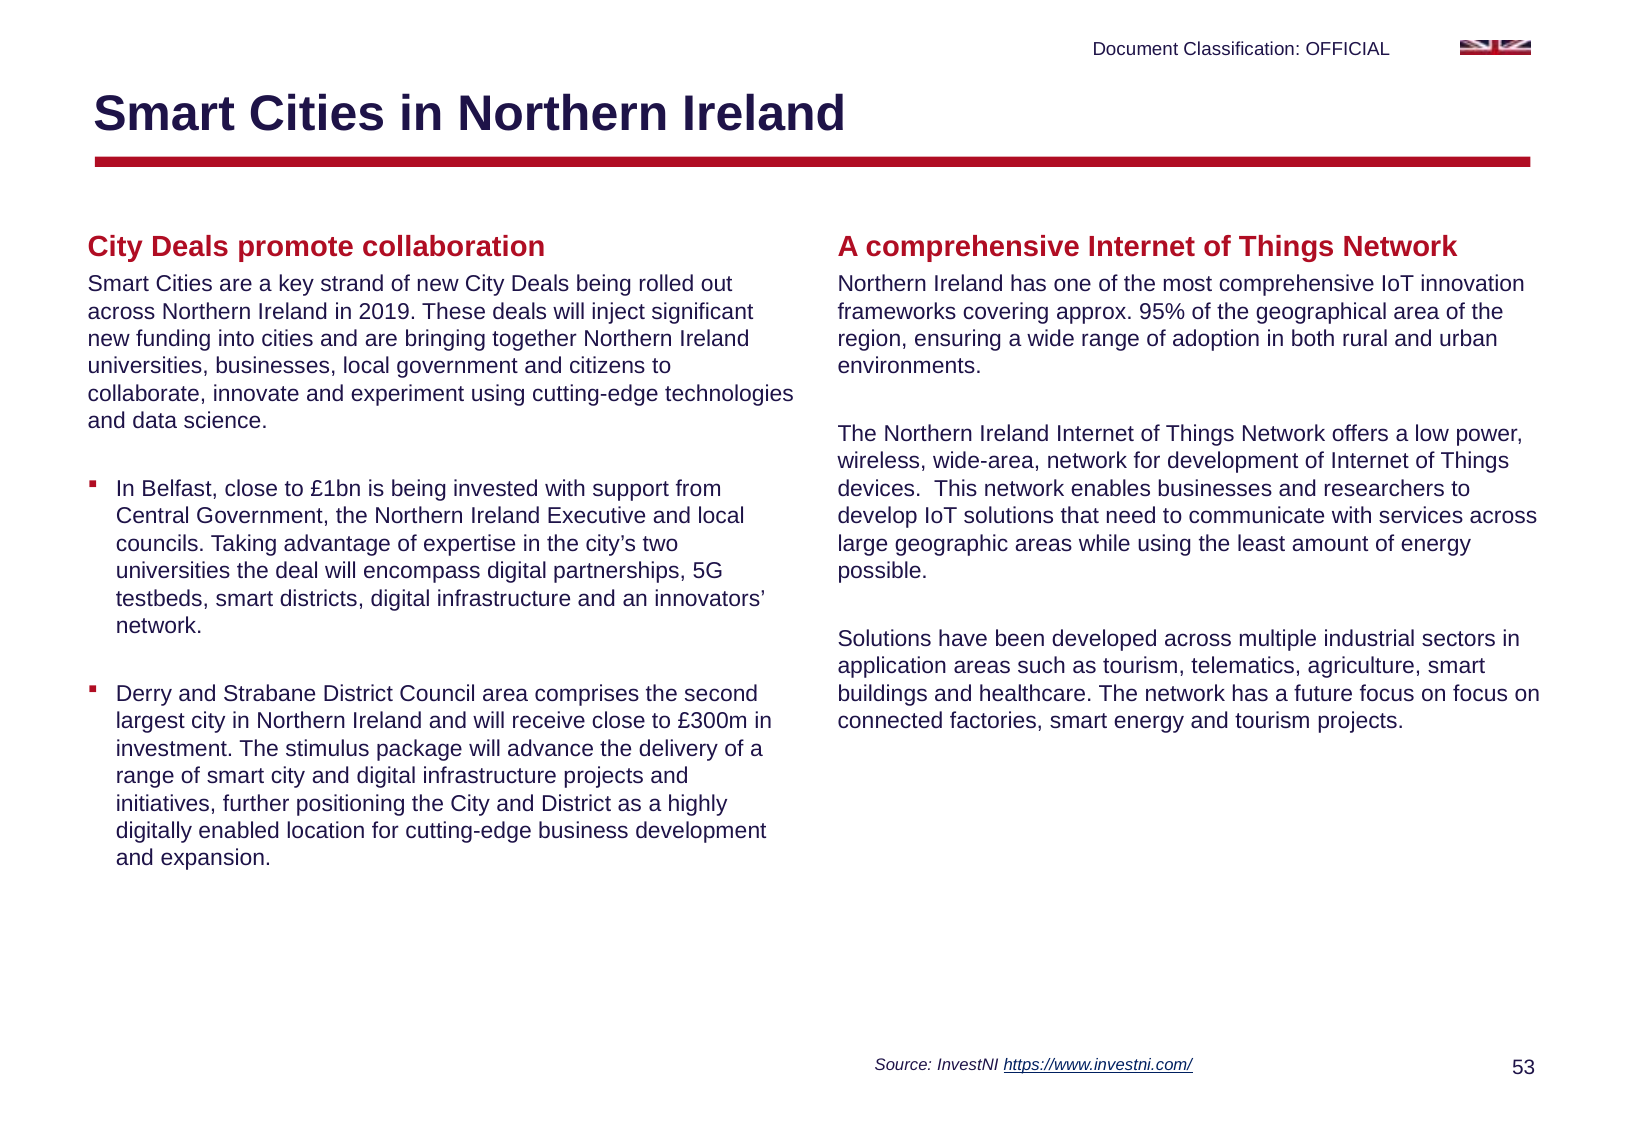

# Smart Cities in Northern Ireland
City Deals promote collaboration
Smart Cities are a key strand of new City Deals being rolled out across Northern Ireland in 2019. These deals will inject significant new funding into cities and are bringing together Northern Ireland  universities, businesses, local government and citizens to collaborate, innovate and experiment using cutting-edge technologies and data science.

In Belfast, close to £1bn is being invested with support from Central Government, the Northern Ireland Executive and local councils. Taking advantage of expertise in the city’s two universities the deal will encompass digital partnerships, 5G testbeds, smart districts, digital infrastructure and an innovators’ network.

Derry and Strabane District Council area comprises the second largest city in Northern Ireland and will receive close to £300m in investment. The stimulus package will advance the delivery of a range of smart city and digital infrastructure projects and initiatives, further positioning the City and District as a highly digitally enabled location for cutting-edge business development and expansion.
A comprehensive Internet of Things Network
Northern Ireland has one of the most comprehensive IoT innovation frameworks covering approx. 95% of the geographical area of the region, ensuring a wide range of adoption in both rural and urban environments.

The Northern Ireland Internet of Things Network offers a low power, wireless, wide-area, network for development of Internet of Things devices.  This network enables businesses and researchers to develop IoT solutions that need to communicate with services across large geographic areas while using the least amount of energy possible.

Solutions have been developed across multiple industrial sectors in application areas such as tourism, telematics, agriculture, smart buildings and healthcare. The network has a future focus on focus on connected factories, smart energy and tourism projects.
Source: InvestNI https://www.investni.com/